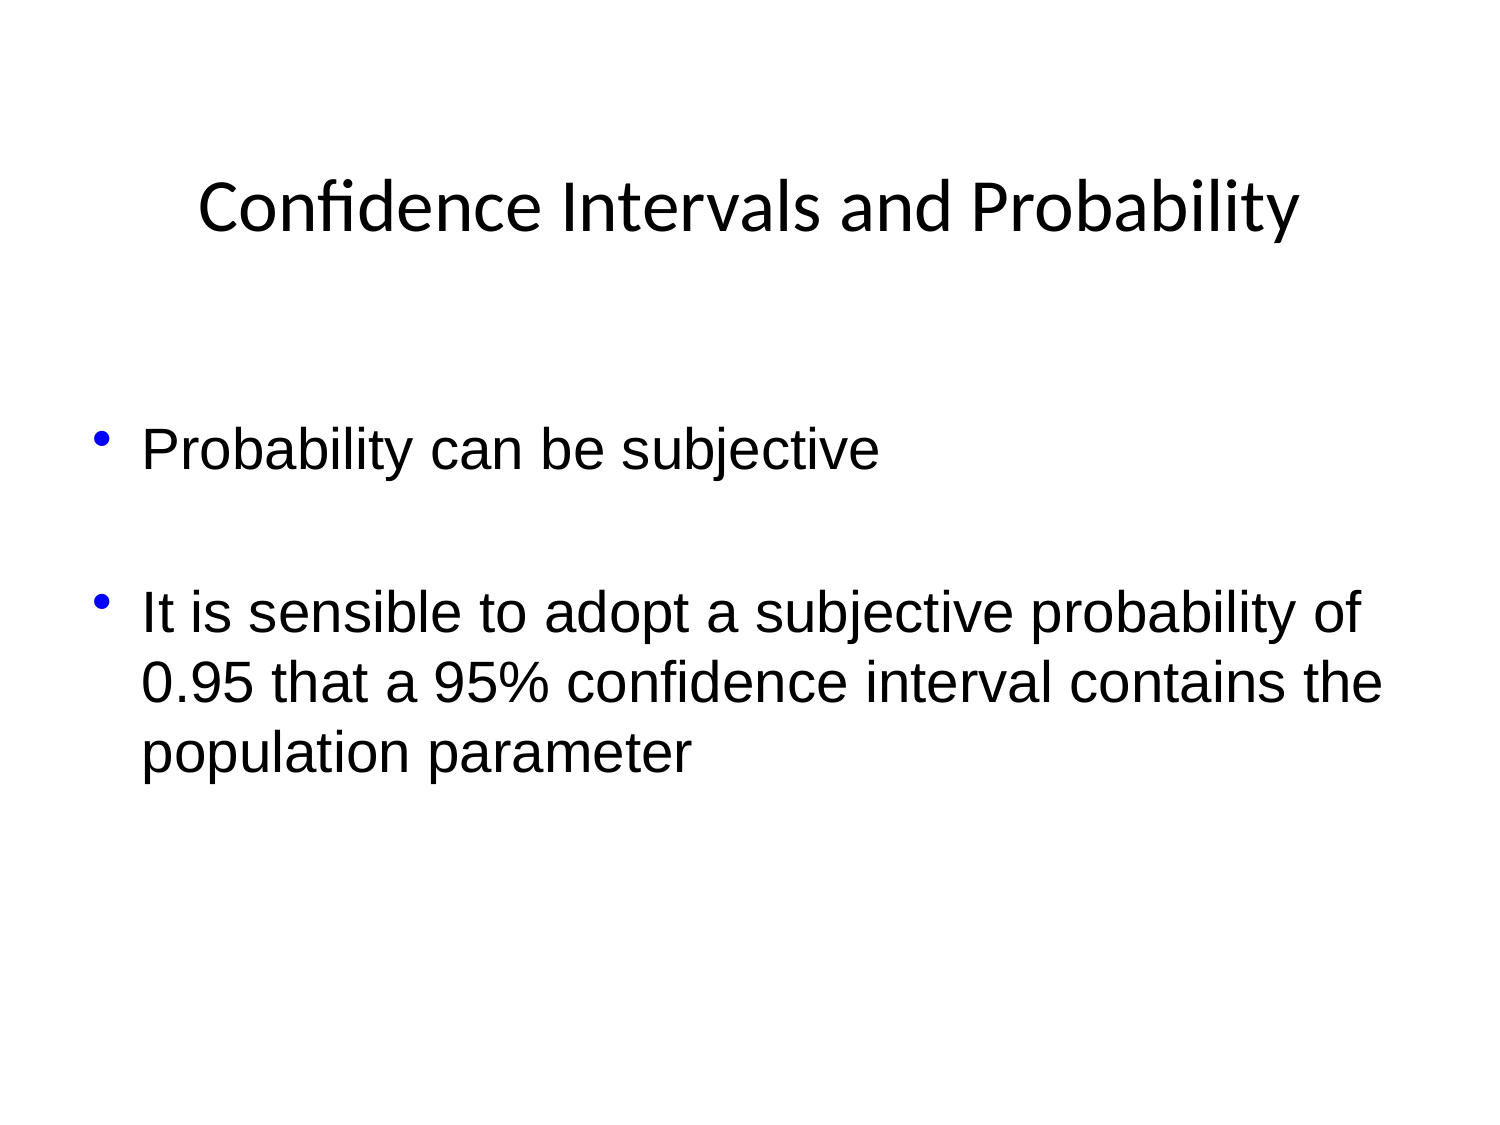

# Confidence Intervals and Probability
Probability can be subjective

It is sensible to adopt a subjective probability of 0.95 that a 95% confidence interval contains the population parameter